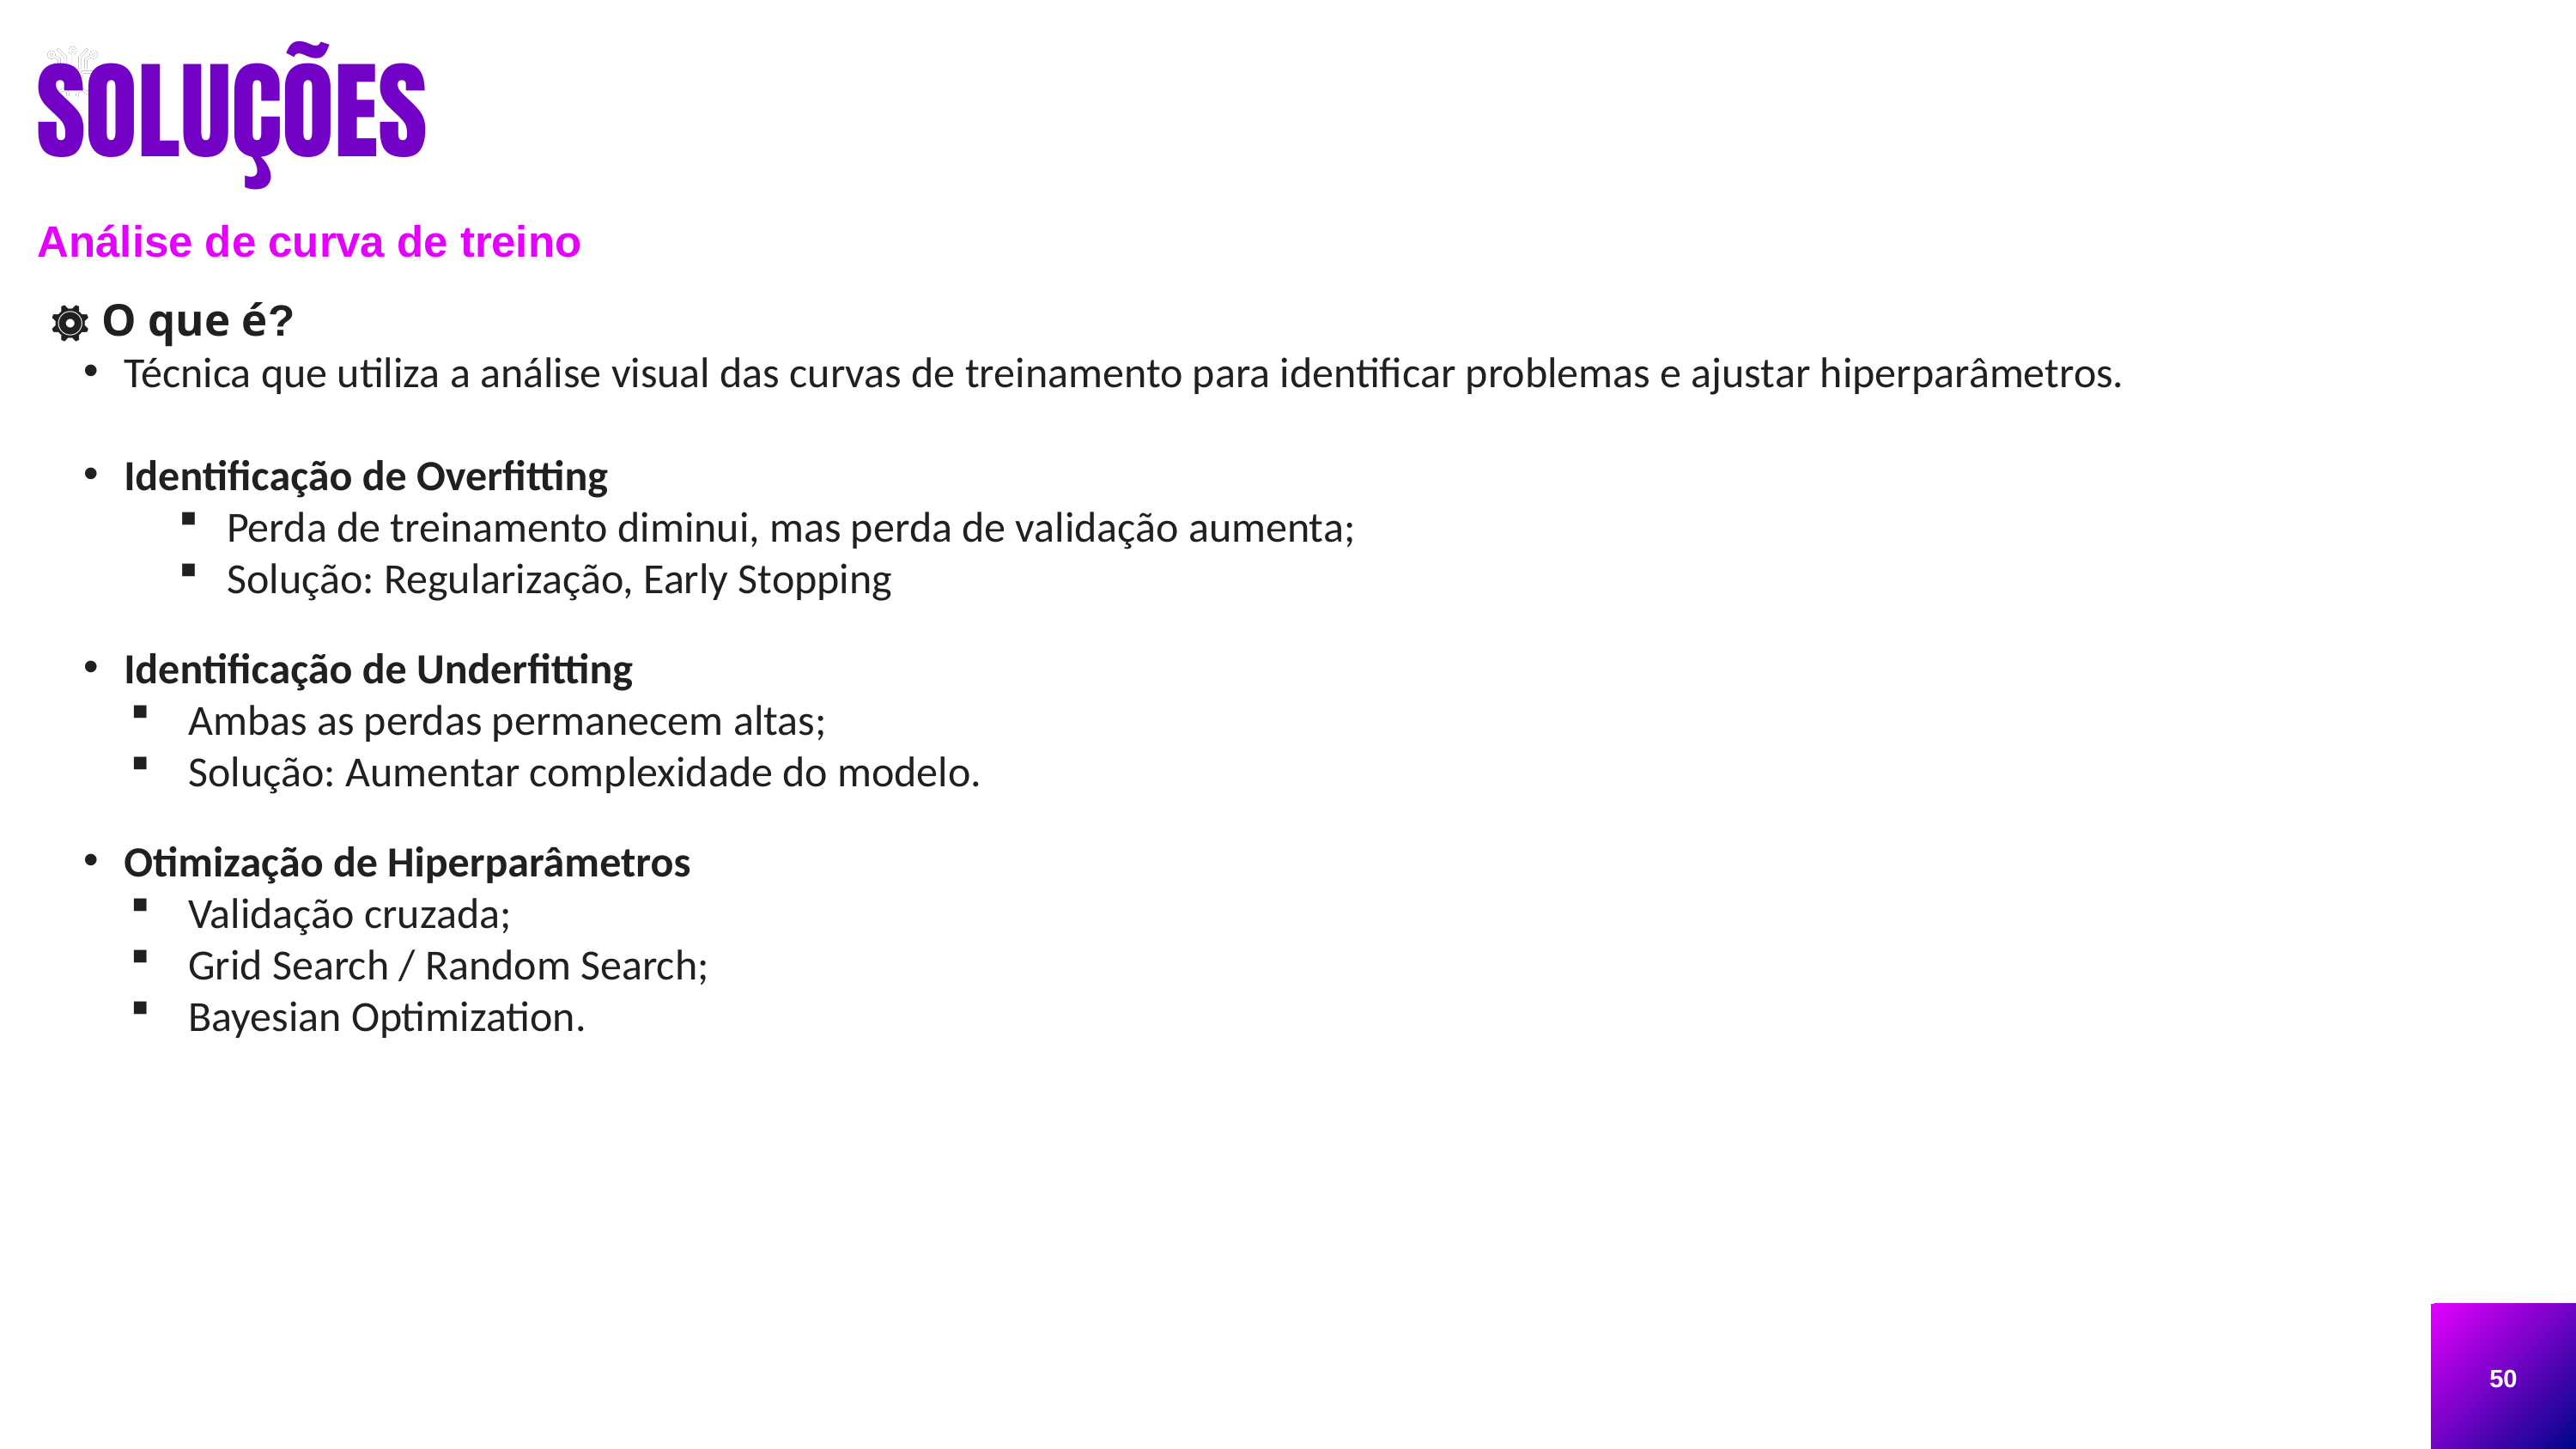

SOLUÇÕES
Análise de curva de treino
⚙ O que é?
 Técnica que utiliza a análise visual das curvas de treinamento para identificar problemas e ajustar hiperparâmetros.

 Identificação de Overfitting
Perda de treinamento diminui, mas perda de validação aumenta;
Solução: Regularização, Early Stopping

 Identificação de Underfitting
 Ambas as perdas permanecem altas;
 Solução: Aumentar complexidade do modelo.

 Otimização de Hiperparâmetros
 Validação cruzada;
 Grid Search / Random Search;
 Bayesian Optimization.

50